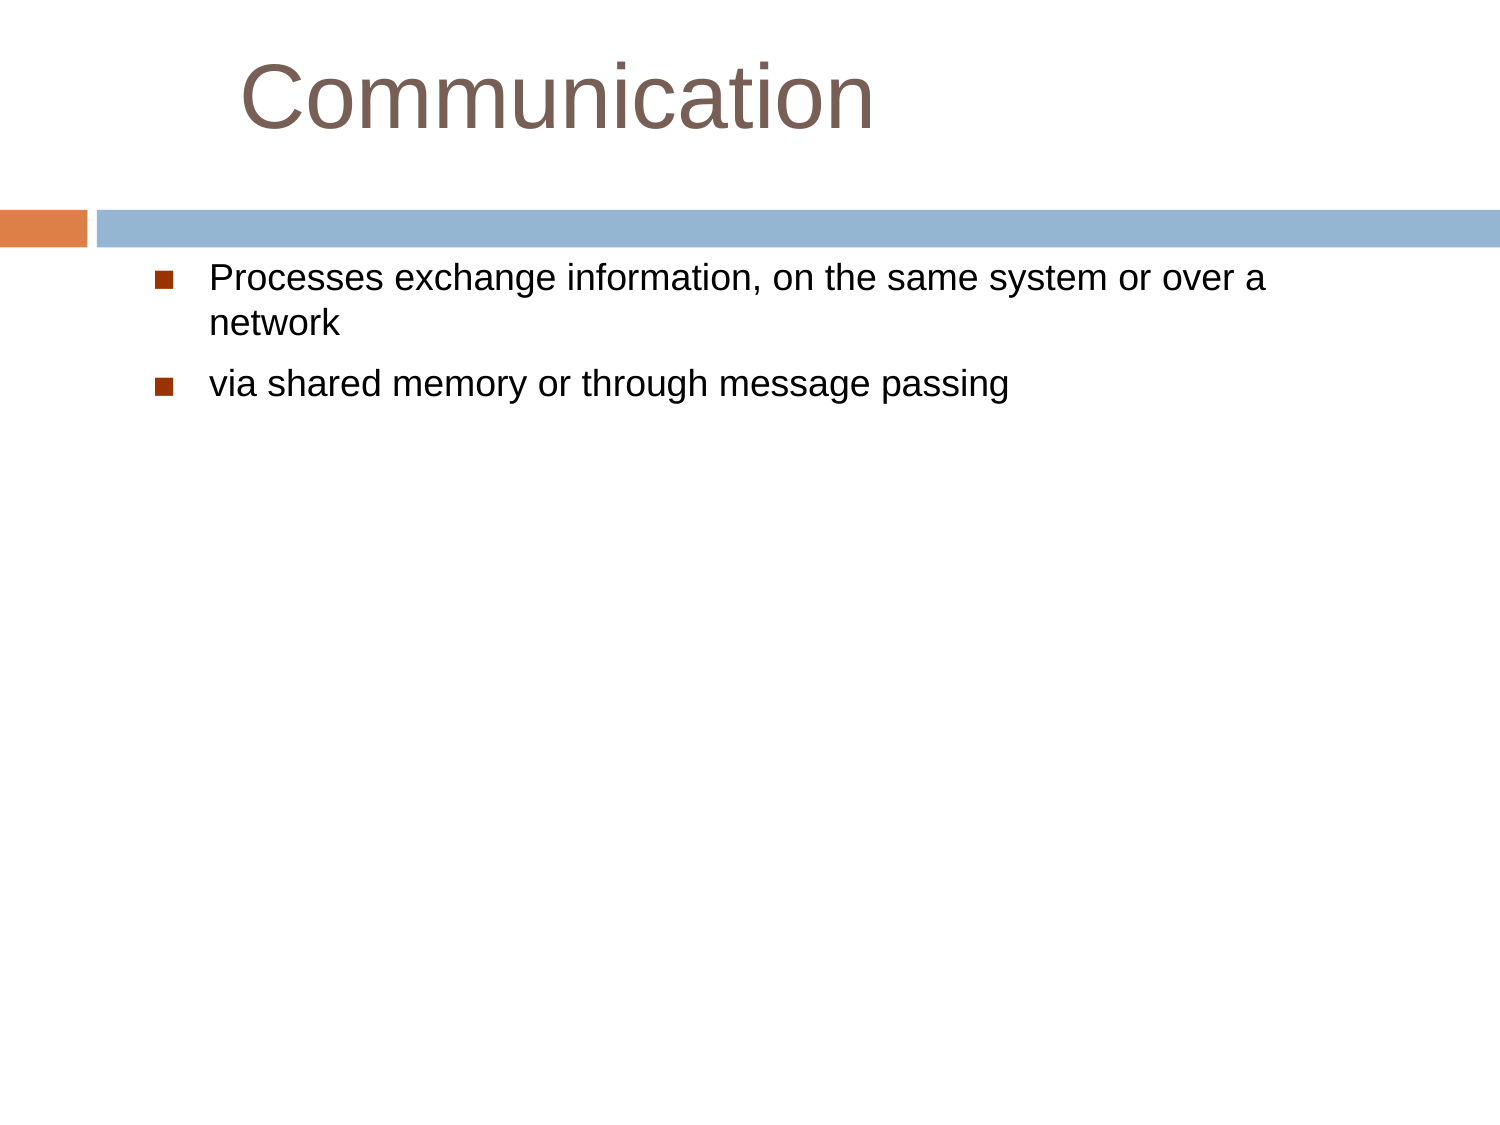

# Communication
Processes exchange information, on the same system or over a network
via shared memory or through message passing